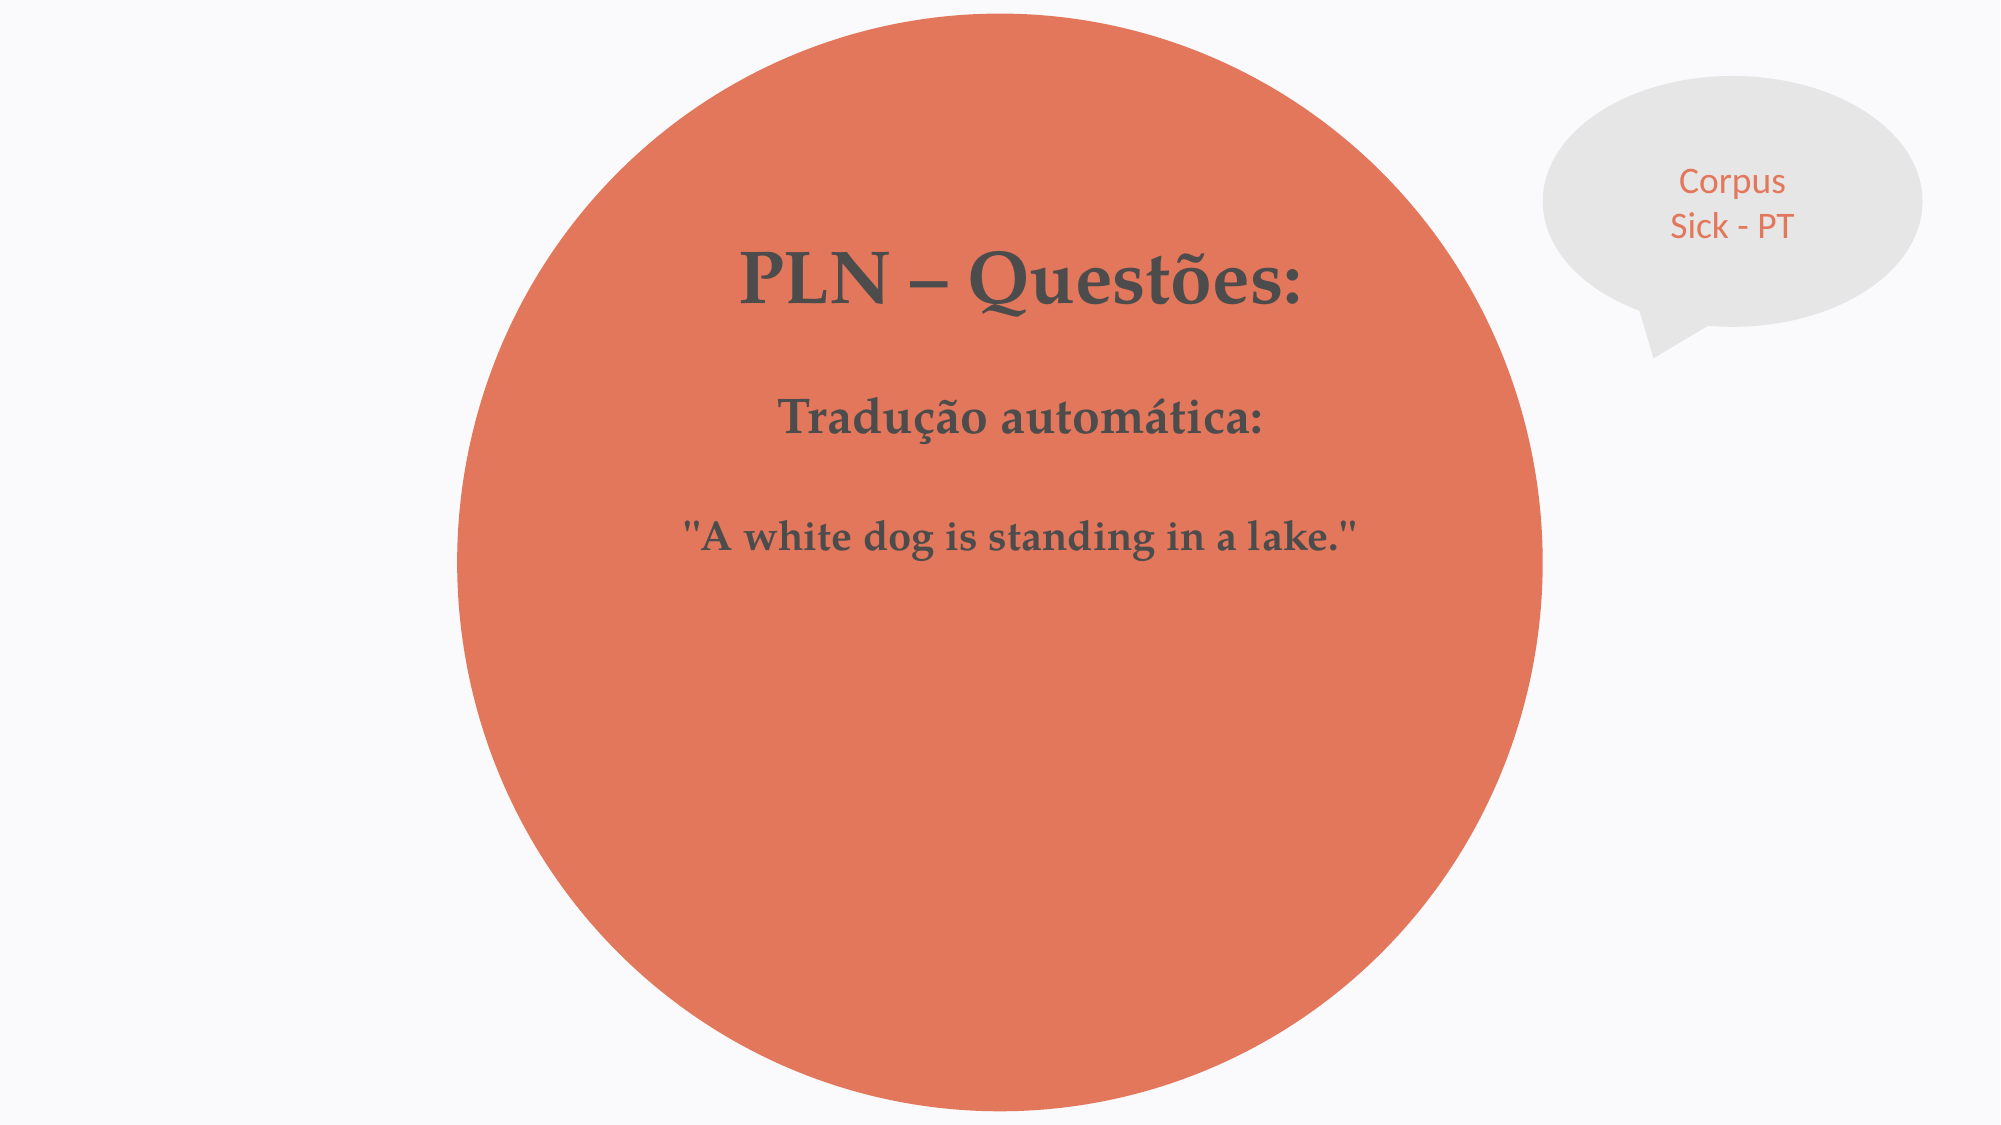

Corpus
Sick - PT
PLN – Questões:
Tradução automática:
"A white dog is standing in a lake."